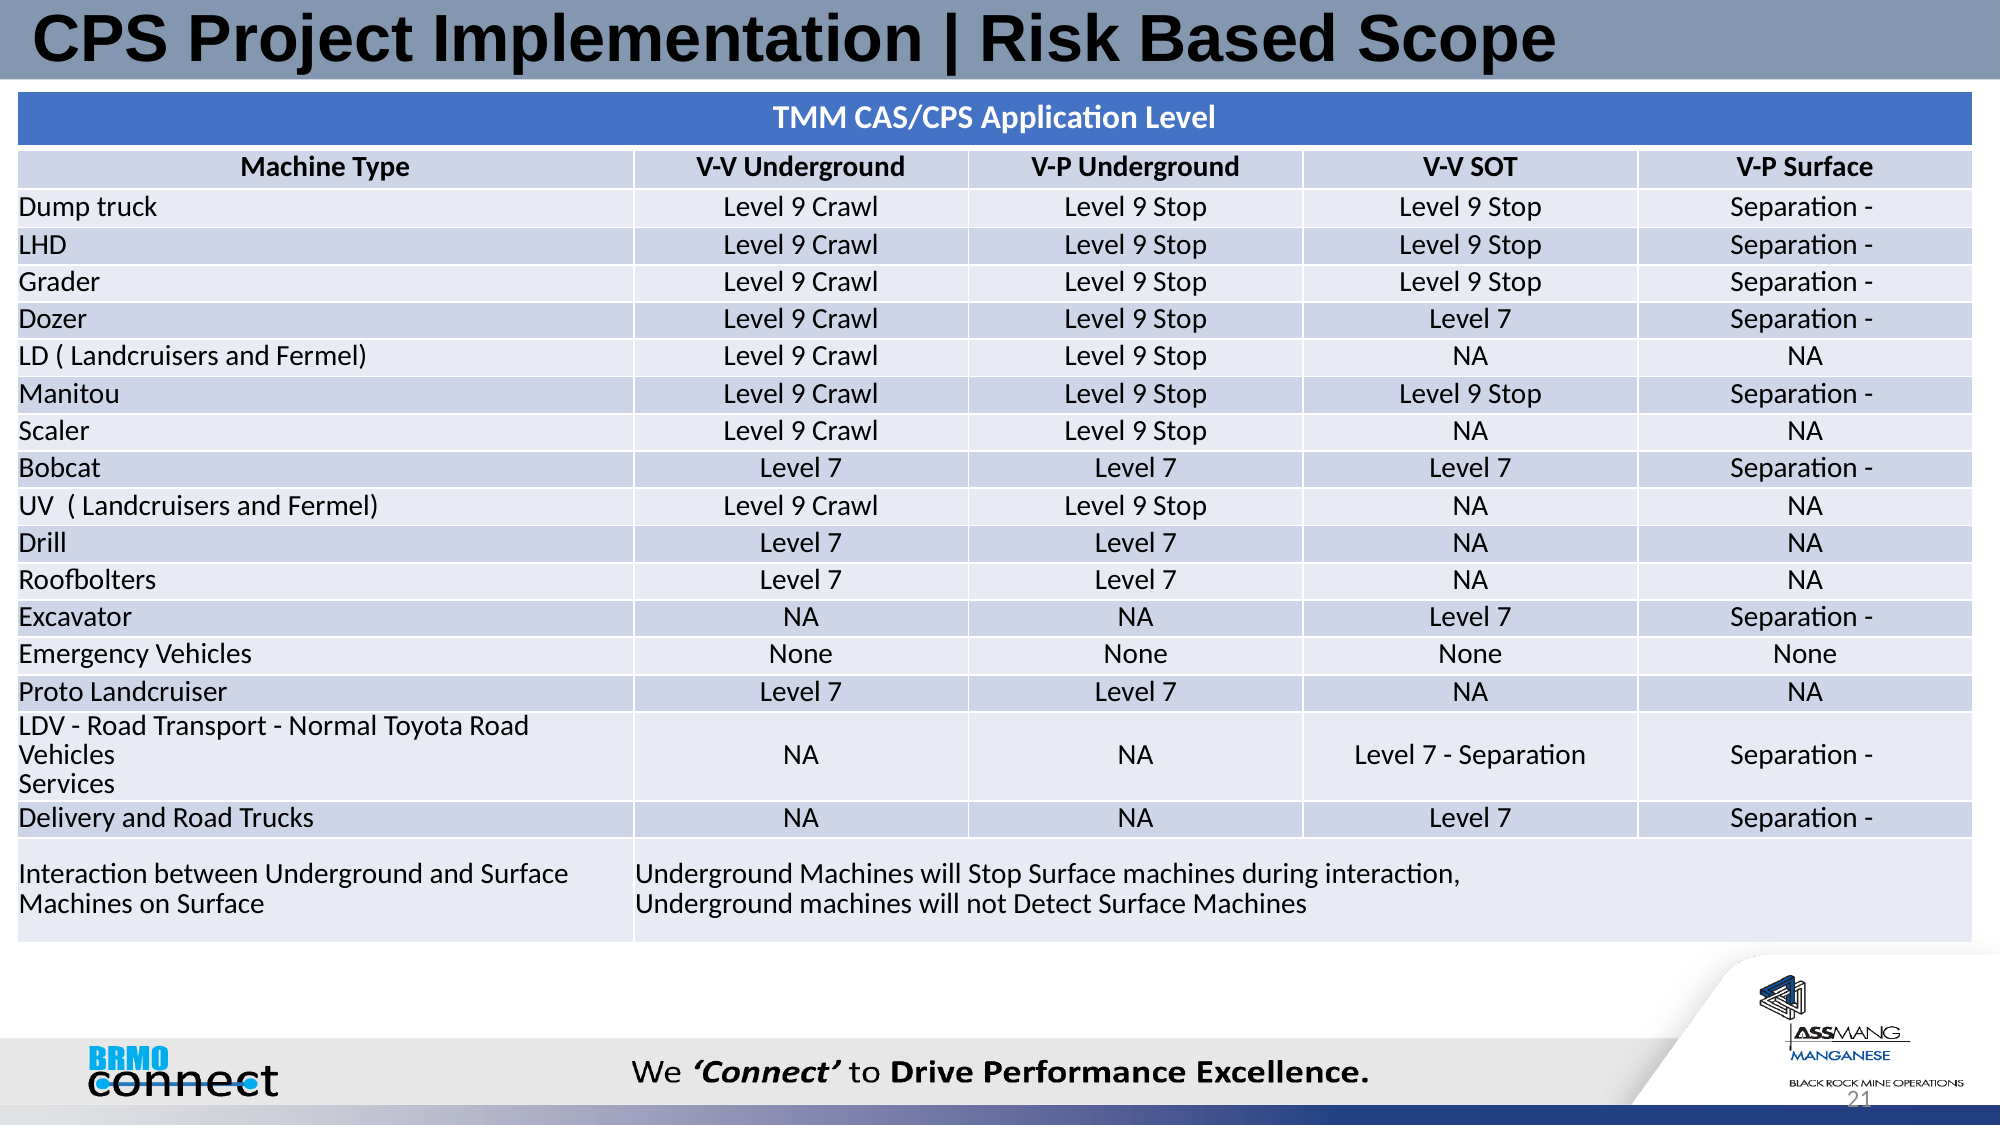

# CPS Project Implementation | Risk Based Scope
| TMM CAS/CPS Application Level |  |  |  |  |
| --- | --- | --- | --- | --- |
| Machine Type | V-V Underground | V-P Underground | V-V SOT | V-P Surface |
| Dump truck | Level 9 Crawl | Level 9 Stop | Level 9 Stop | Separation - |
| LHD | Level 9 Crawl | Level 9 Stop | Level 9 Stop | Separation - |
| Grader | Level 9 Crawl | Level 9 Stop | Level 9 Stop | Separation - |
| Dozer | Level 9 Crawl | Level 9 Stop | Level 7 | Separation - |
| LD ( Landcruisers and Fermel) | Level 9 Crawl | Level 9 Stop | NA | NA |
| Manitou | Level 9 Crawl | Level 9 Stop | Level 9 Stop | Separation - |
| Scaler | Level 9 Crawl | Level 9 Stop | NA | NA |
| Bobcat | Level 7 | Level 7 | Level 7 | Separation - |
| UV ( Landcruisers and Fermel) | Level 9 Crawl | Level 9 Stop | NA | NA |
| Drill | Level 7 | Level 7 | NA | NA |
| Roofbolters | Level 7 | Level 7 | NA | NA |
| Excavator | NA | NA | Level 7 | Separation - |
| Emergency Vehicles | None | None | None | None |
| Proto Landcruiser | Level 7 | Level 7 | NA | NA |
| LDV - Road Transport - Normal Toyota Road Vehicles Services | NA | NA | Level 7 - Separation | Separation - |
| Delivery and Road Trucks | NA | NA | Level 7 | Separation - |
| Interaction between Underground and Surface Machines on Surface | Underground Machines will Stop Surface machines during interaction, Underground machines will not Detect Surface Machines |  |  |  |
@Hennie, we need to be able to articulate why the Bolters and Drill rigs are only Lev 7/8.
21